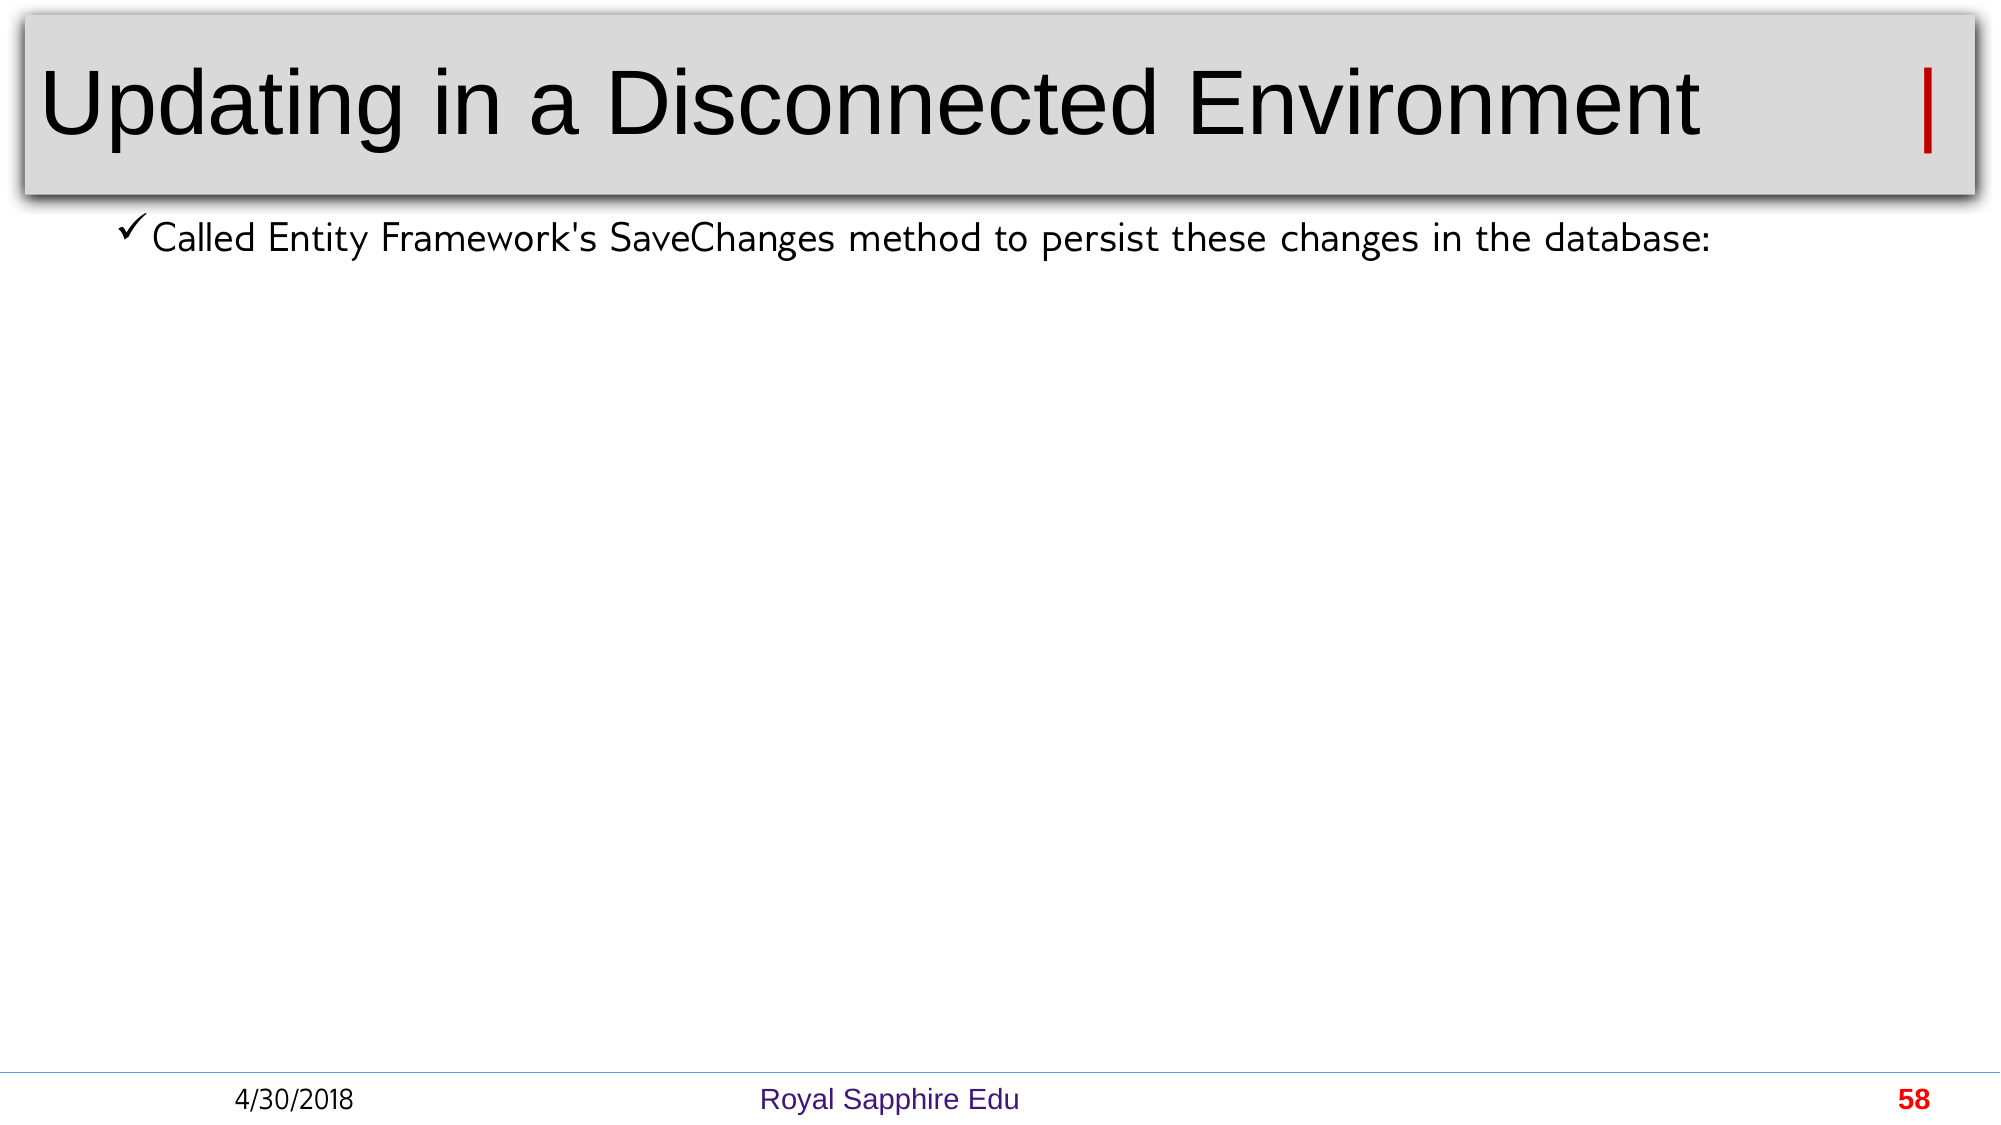

# Updating in a Disconnected Environment	   |
Called Entity Framework's SaveChanges method to persist these changes in the database:
4/30/2018
Royal Sapphire Edu
58